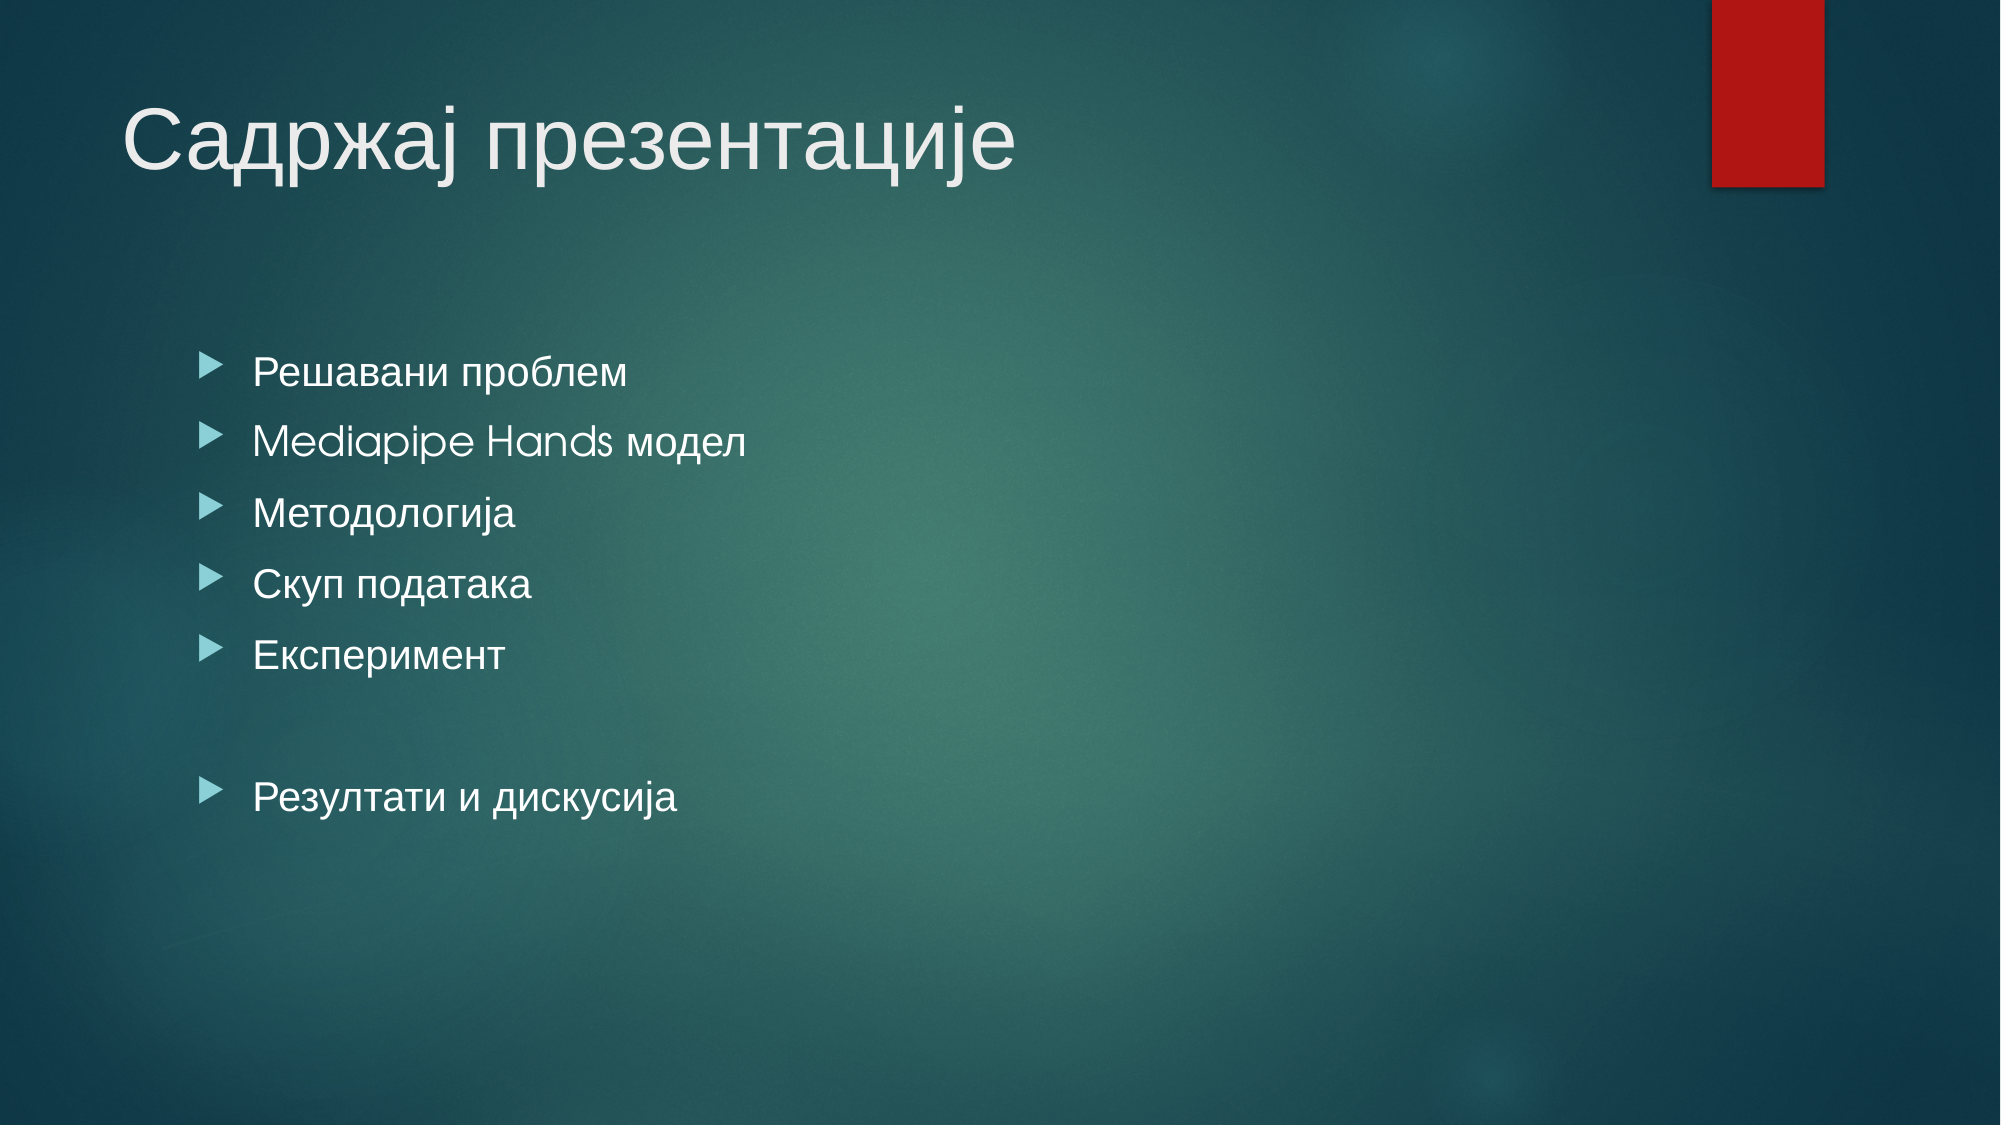

# Садржај презентације
Решавани проблем
Mediapipe Hands модел
Методологија
Скуп података
Експеримент

Резултати и дискусија